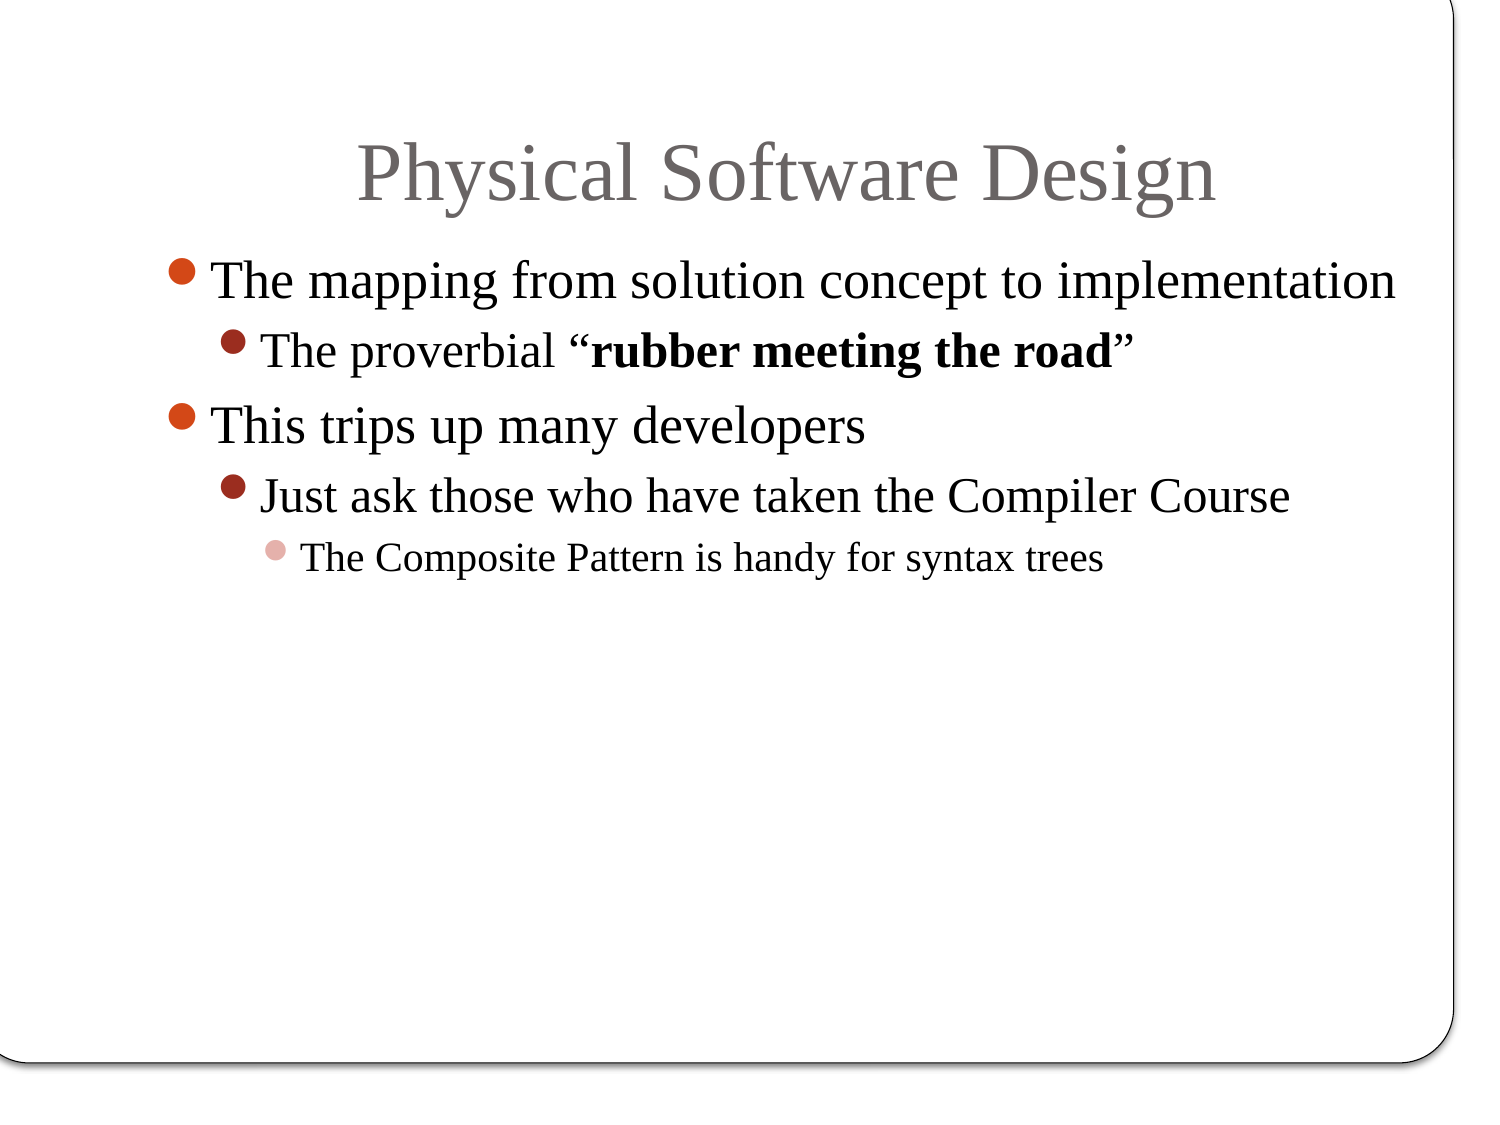

# Physical Software Design
The mapping from solution concept to implementation
The proverbial “rubber meeting the road”
This trips up many developers
Just ask those who have taken the Compiler Course
The Composite Pattern is handy for syntax trees